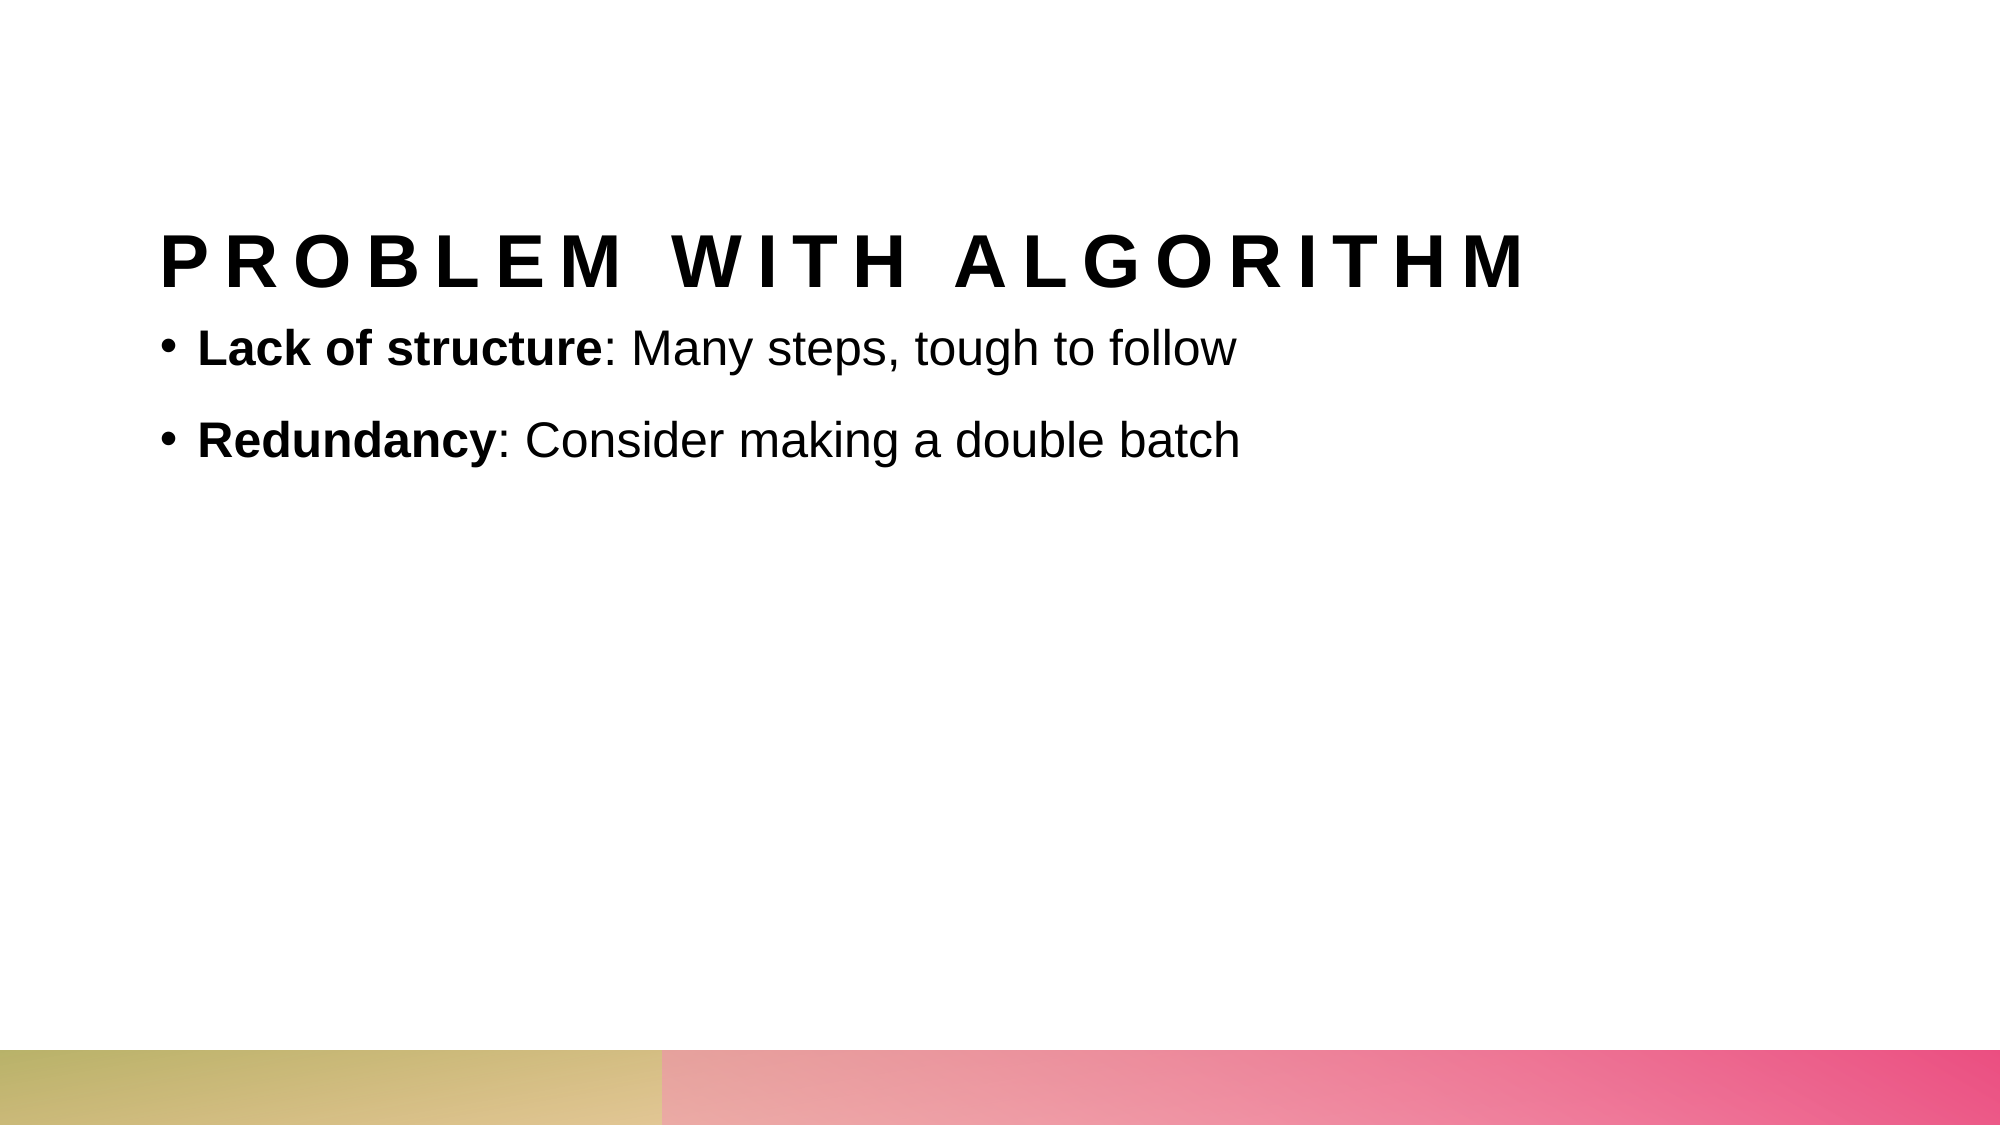

# PROBLEM WITH ALGORITHM
Lack of structure: Many steps, tough to follow
Redundancy: Consider making a double batch